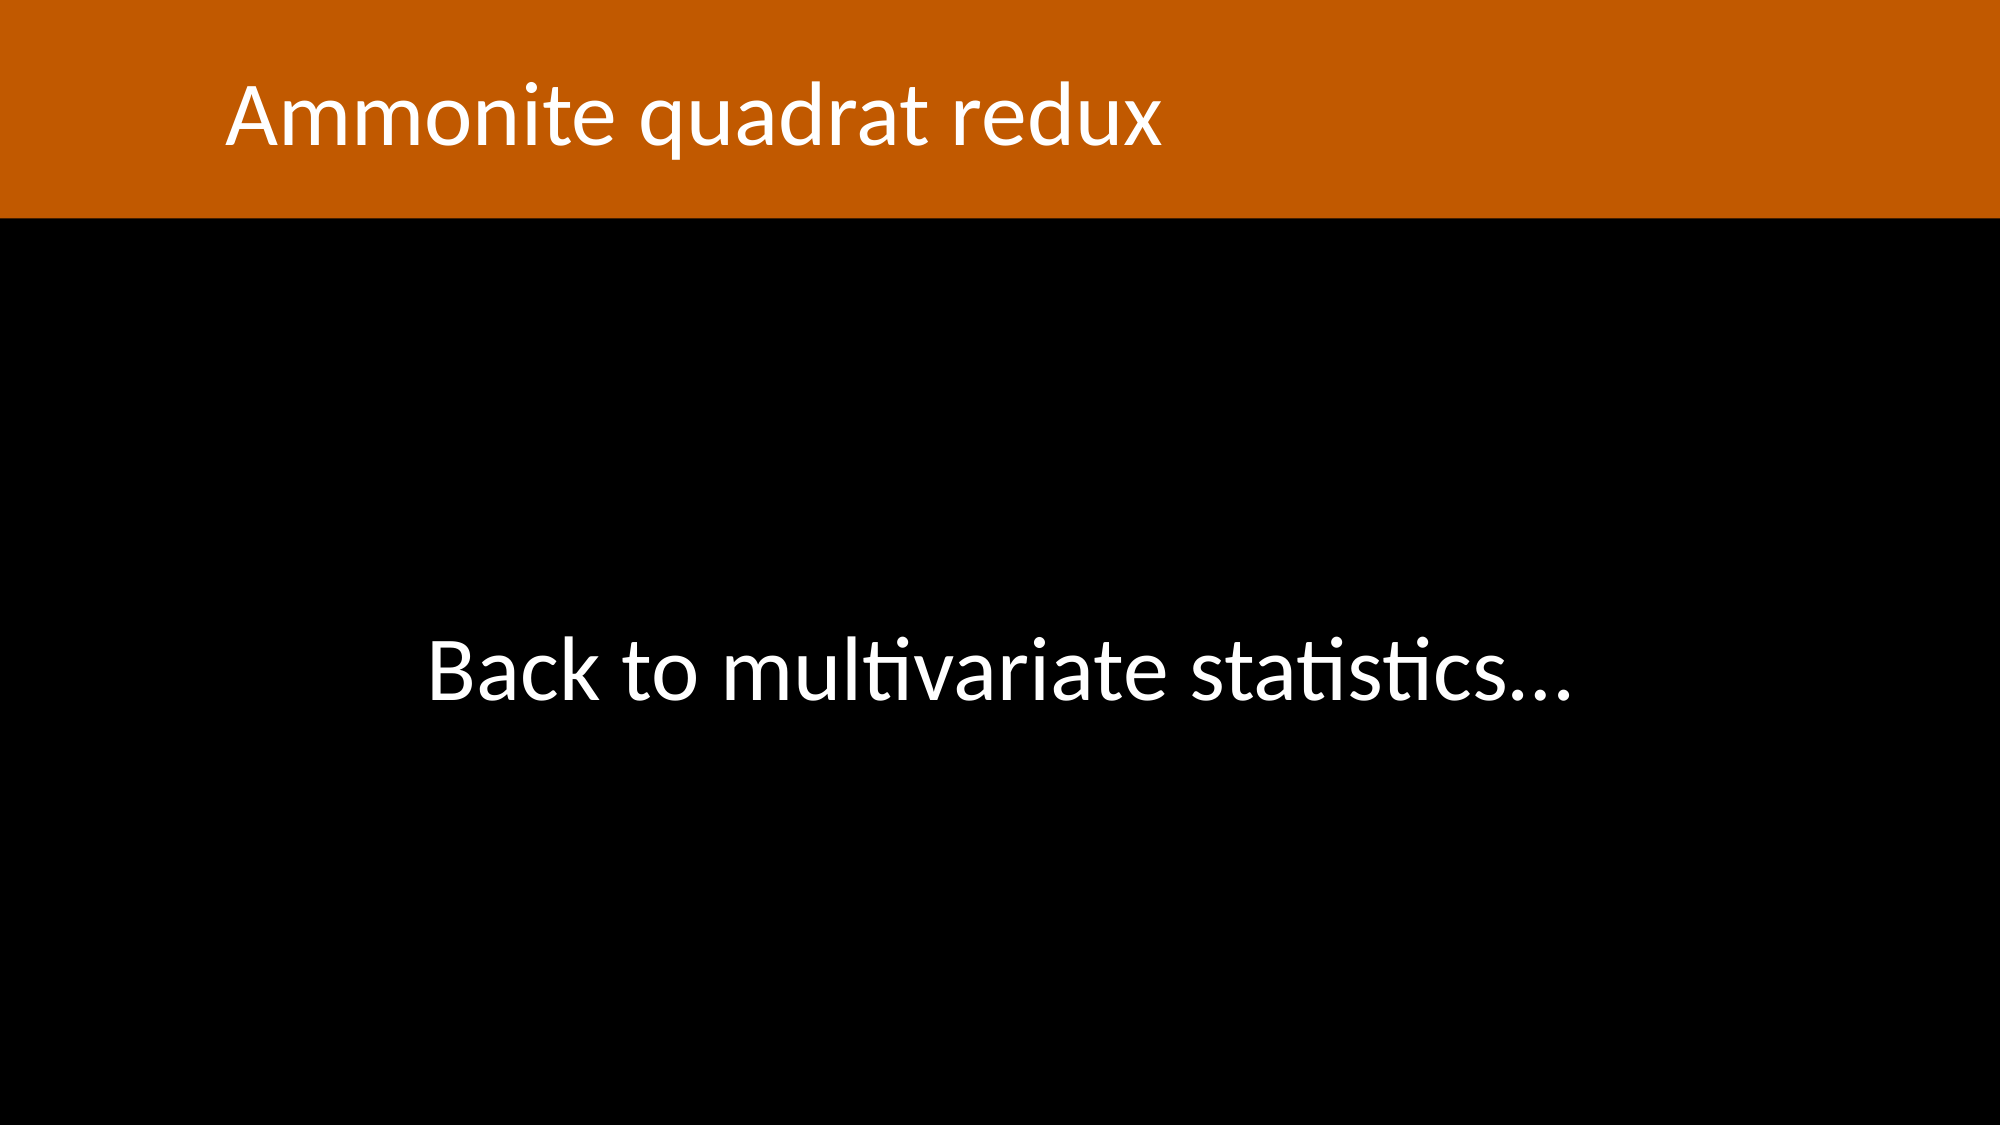

Ammonite quadrat redux
Back to multivariate statistics…